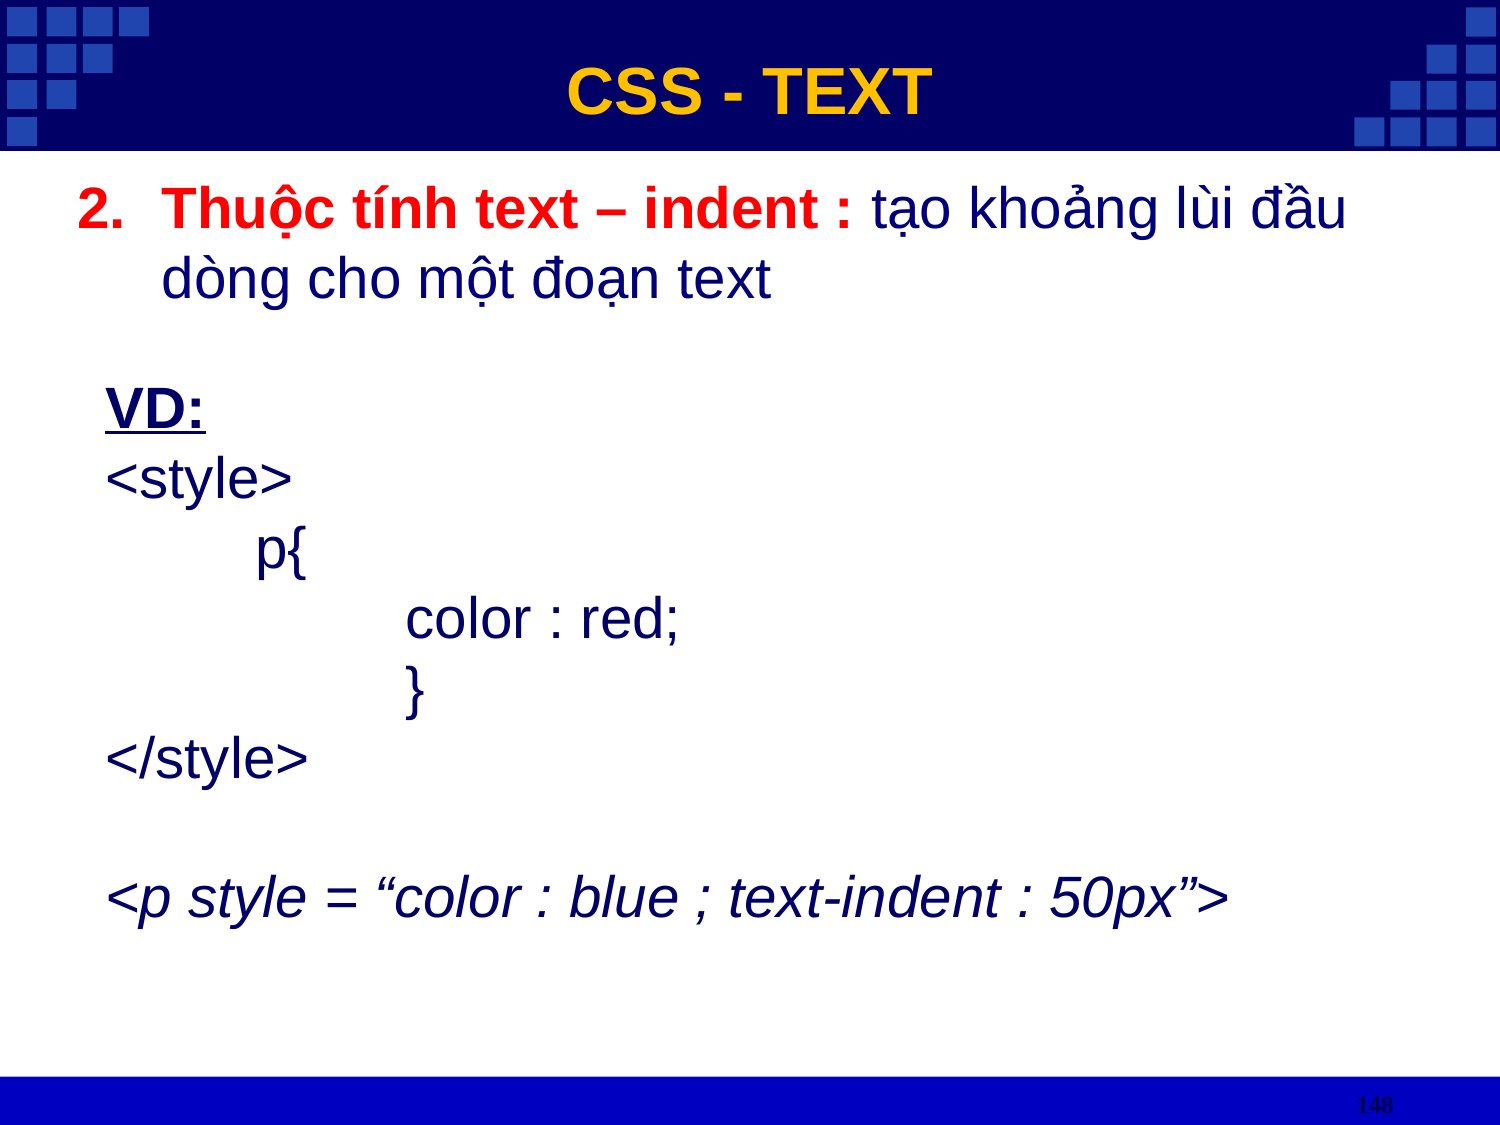

CSS - TEXT
Thuộc tính text – indent : tạo khoảng lùi đầu dòng cho một đoạn text

VD:
<style>
	p{
		color : red;
		}
</style>

<p style = “color : blue ; text-indent : 50px”>
148